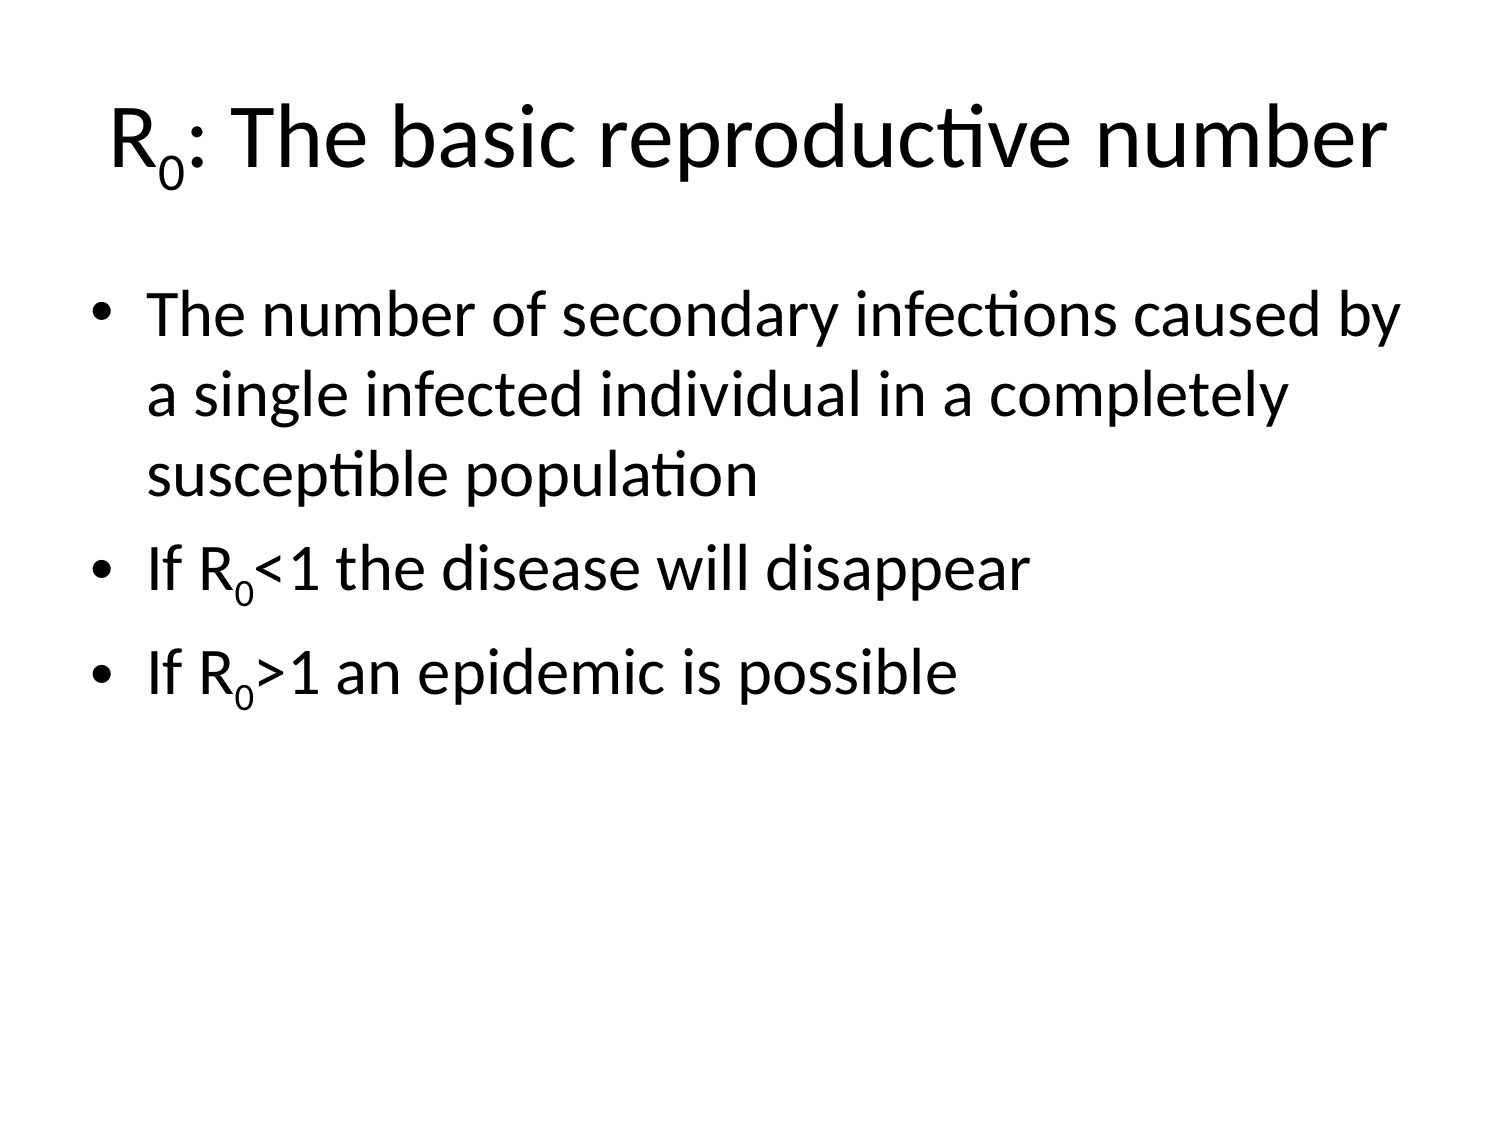

# R0: The basic reproductive number
The number of secondary infections caused by a single infected individual in a completely susceptible population
If R0<1 the disease will disappear
If R0>1 an epidemic is possible